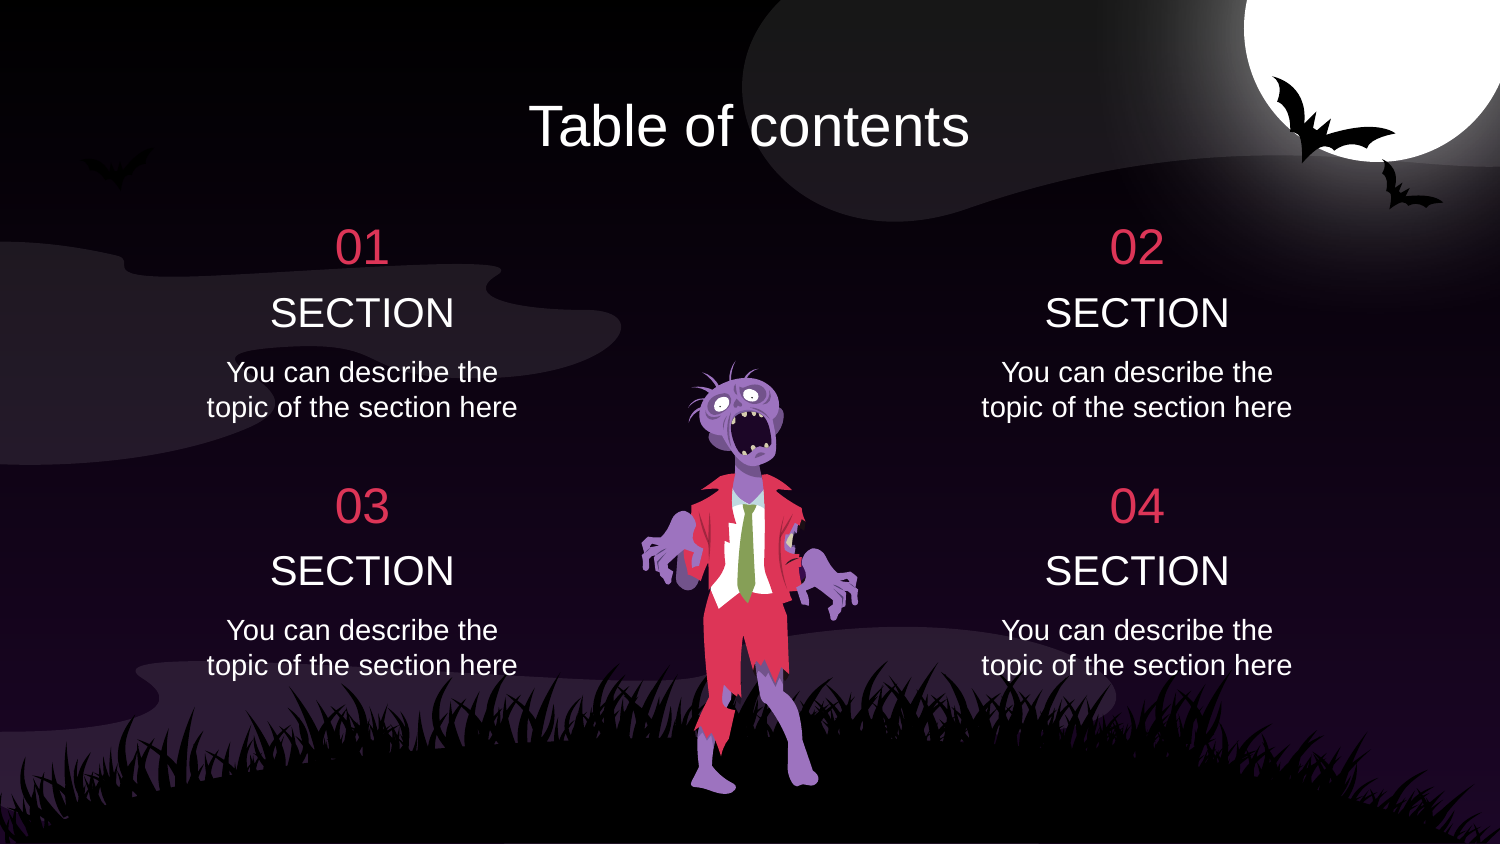

# Table of contents

01
02
SECTION
SECTION
You can describe the topic of the section here
You can describe the topic of the section here

04
03
SECTION
SECTION
You can describe the topic of the section here
You can describe the topic of the section here